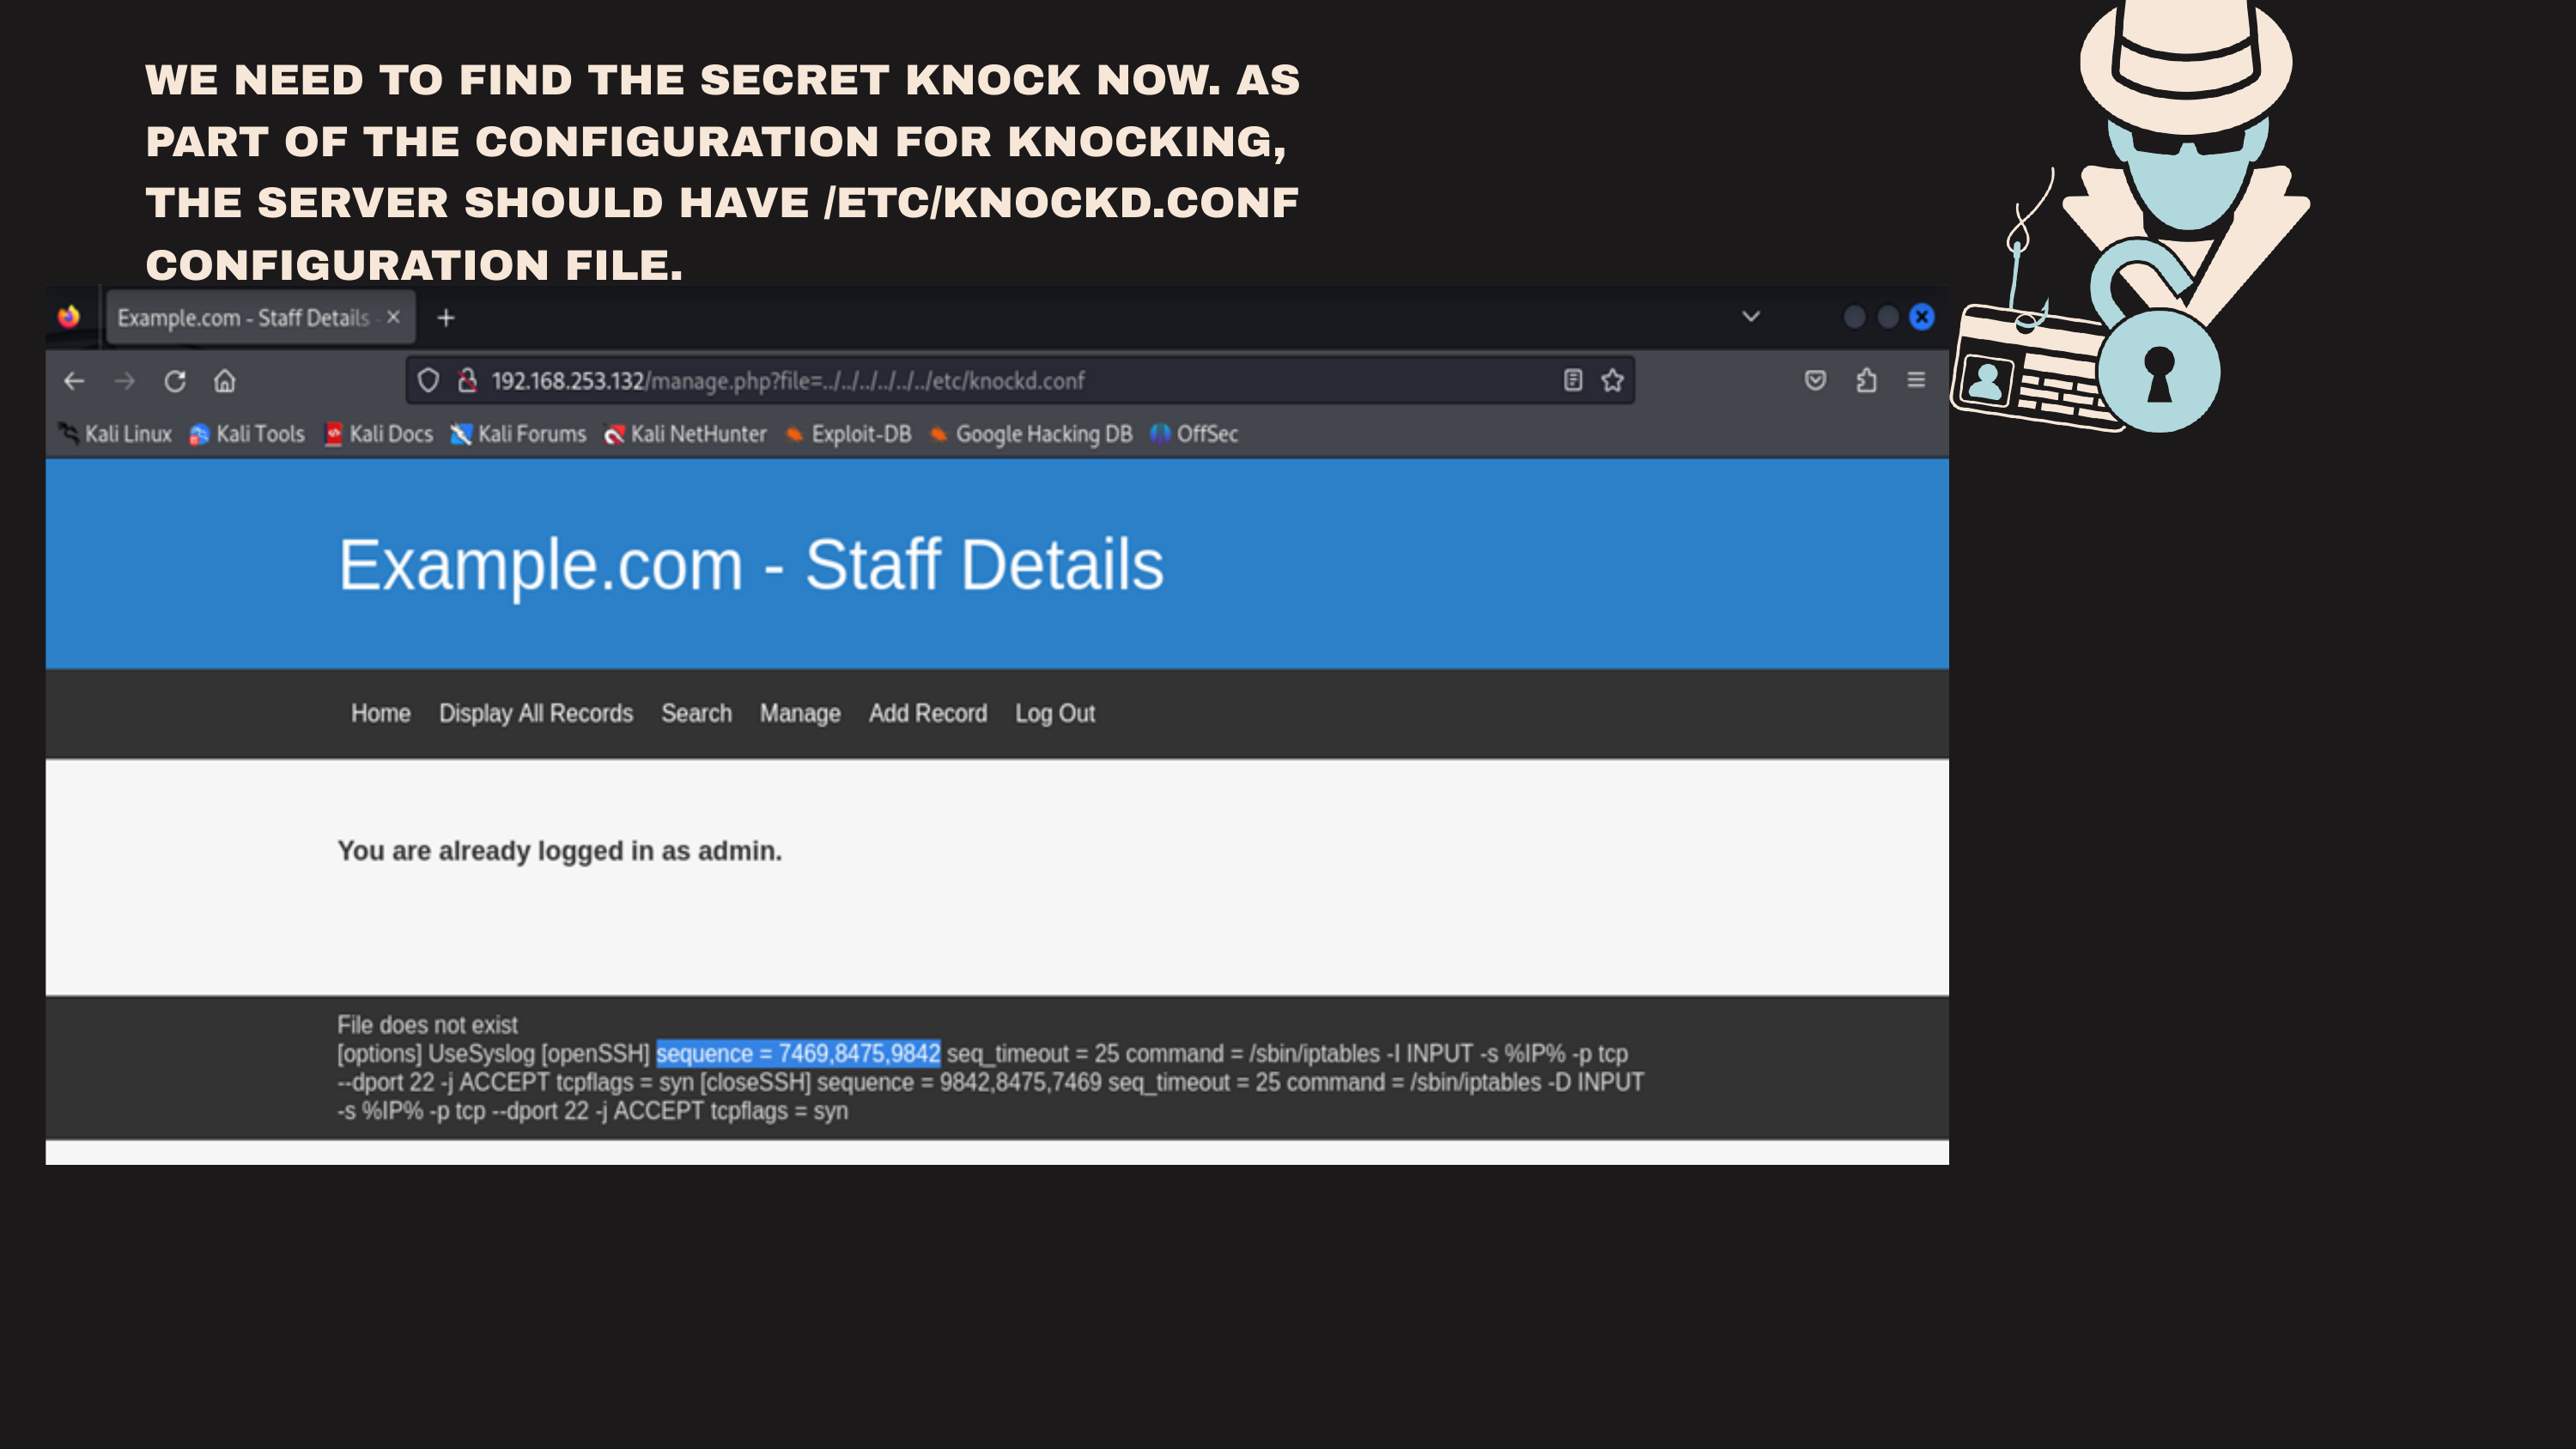

WE NEED TO FIND THE SECRET KNOCK NOW. AS PART OF THE CONFIGURATION FOR KNOCKING, THE SERVER SHOULD HAVE /ETC/KNOCKD.CONF CONFIGURATION FILE.